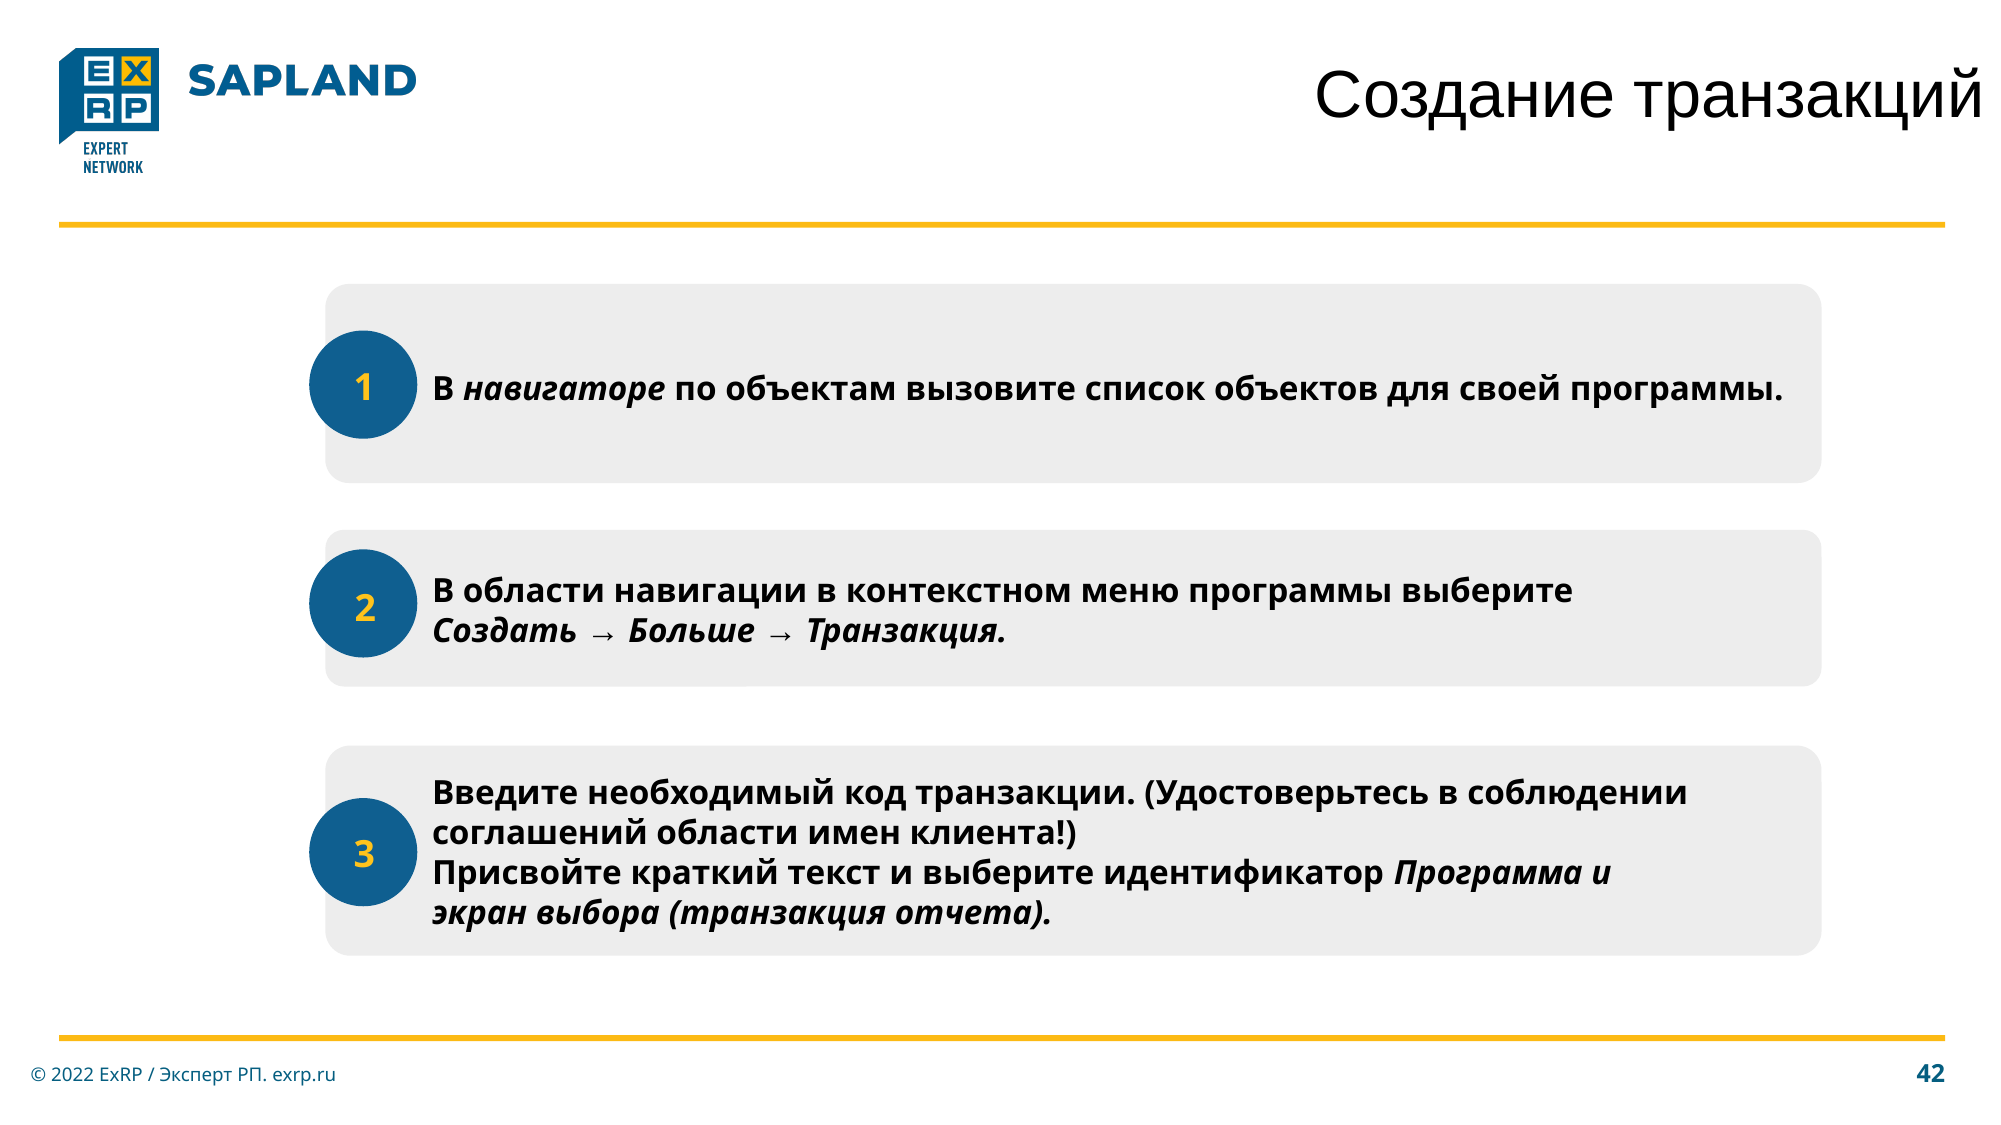

# Создание транзакций

1
В навигаторе по объектам вызовите список объектов для своей программы.

В области навигации в контекстном меню программы выберите
Создать → Больше → Транзакция.
2

Введите необходимый код транзакции. (Удостоверьтесь в соблюдении
соглашений области имен клиента!)
Присвойте краткий текст и выберите идентификатор Программа и
экран выбора (транзакция отчета).

3
© 2022 ExRP / Эксперт РП. exrp.ru
42